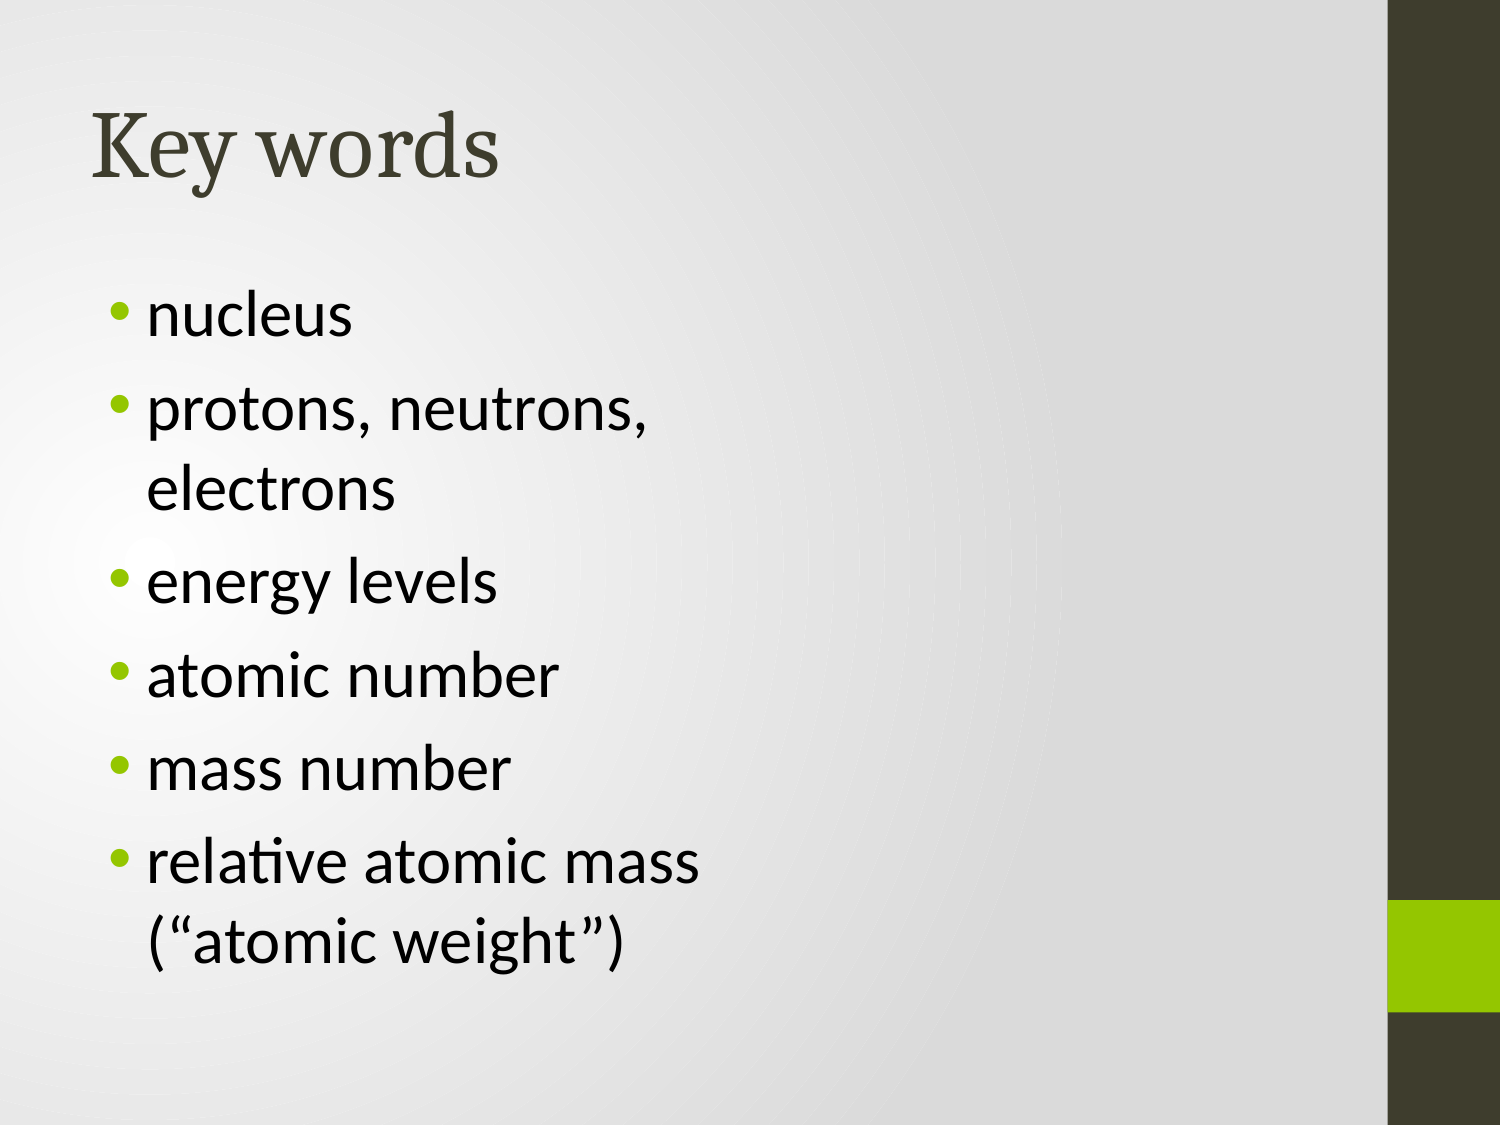

# Key words
nucleus
protons, neutrons, electrons
energy levels
atomic number
mass number
relative atomic mass (“atomic weight”)